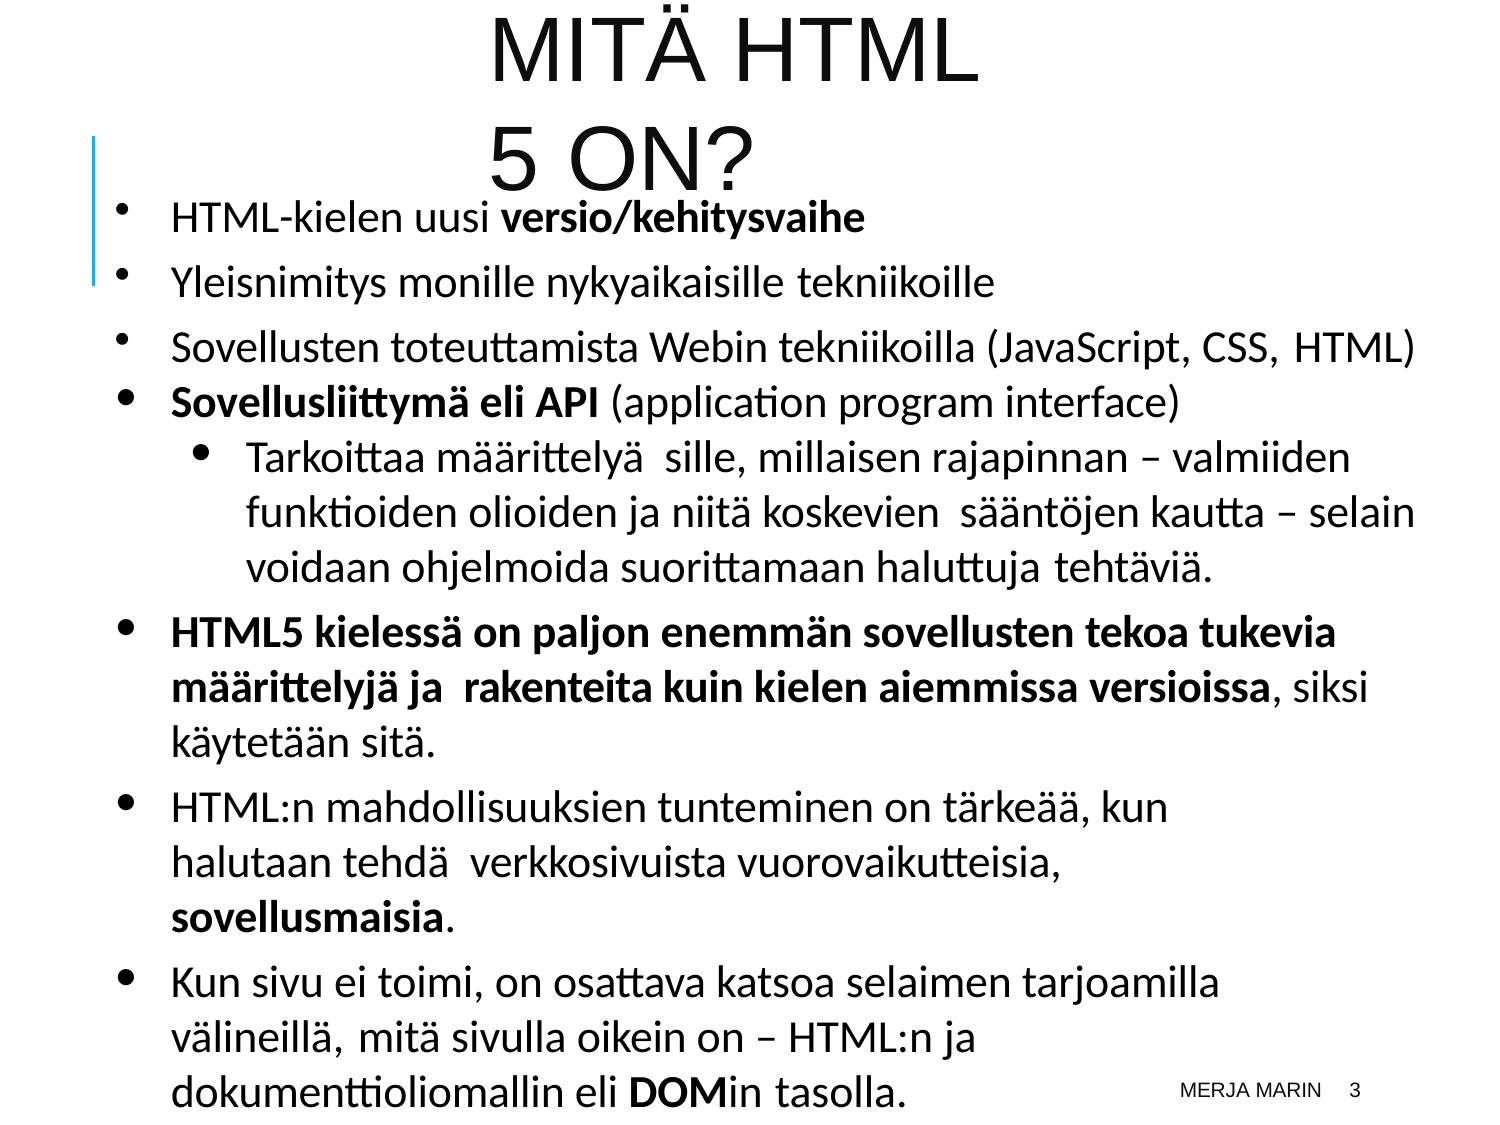

# Mitä HTML 5 on?
HTML-kielen uusi versio/kehitysvaihe
Yleisnimitys monille nykyaikaisille tekniikoille
Sovellusten toteuttamista Webin tekniikoilla (JavaScript, CSS, HTML)
Sovellusliittymä eli API (application program interface)
Tarkoittaa määrittelyä  sille, millaisen rajapinnan – valmiiden funktioiden olioiden ja niitä koskevien  sääntöjen kautta – selain voidaan ohjelmoida suorittamaan haluttuja tehtäviä.
HTML5 kielessä on paljon enemmän sovellusten tekoa tukevia määrittelyjä ja  rakenteita kuin kielen aiemmissa versioissa, siksi käytetään sitä.
HTML:n mahdollisuuksien tunteminen on tärkeää, kun halutaan tehdä  verkkosivuista vuorovaikutteisia, sovellusmaisia.
Kun sivu ei toimi, on osattava katsoa selaimen tarjoamilla välineillä, mitä sivulla oikein on – HTML:n ja dokumenttioliomallin eli DOMin tasolla.
Merja Marin
3